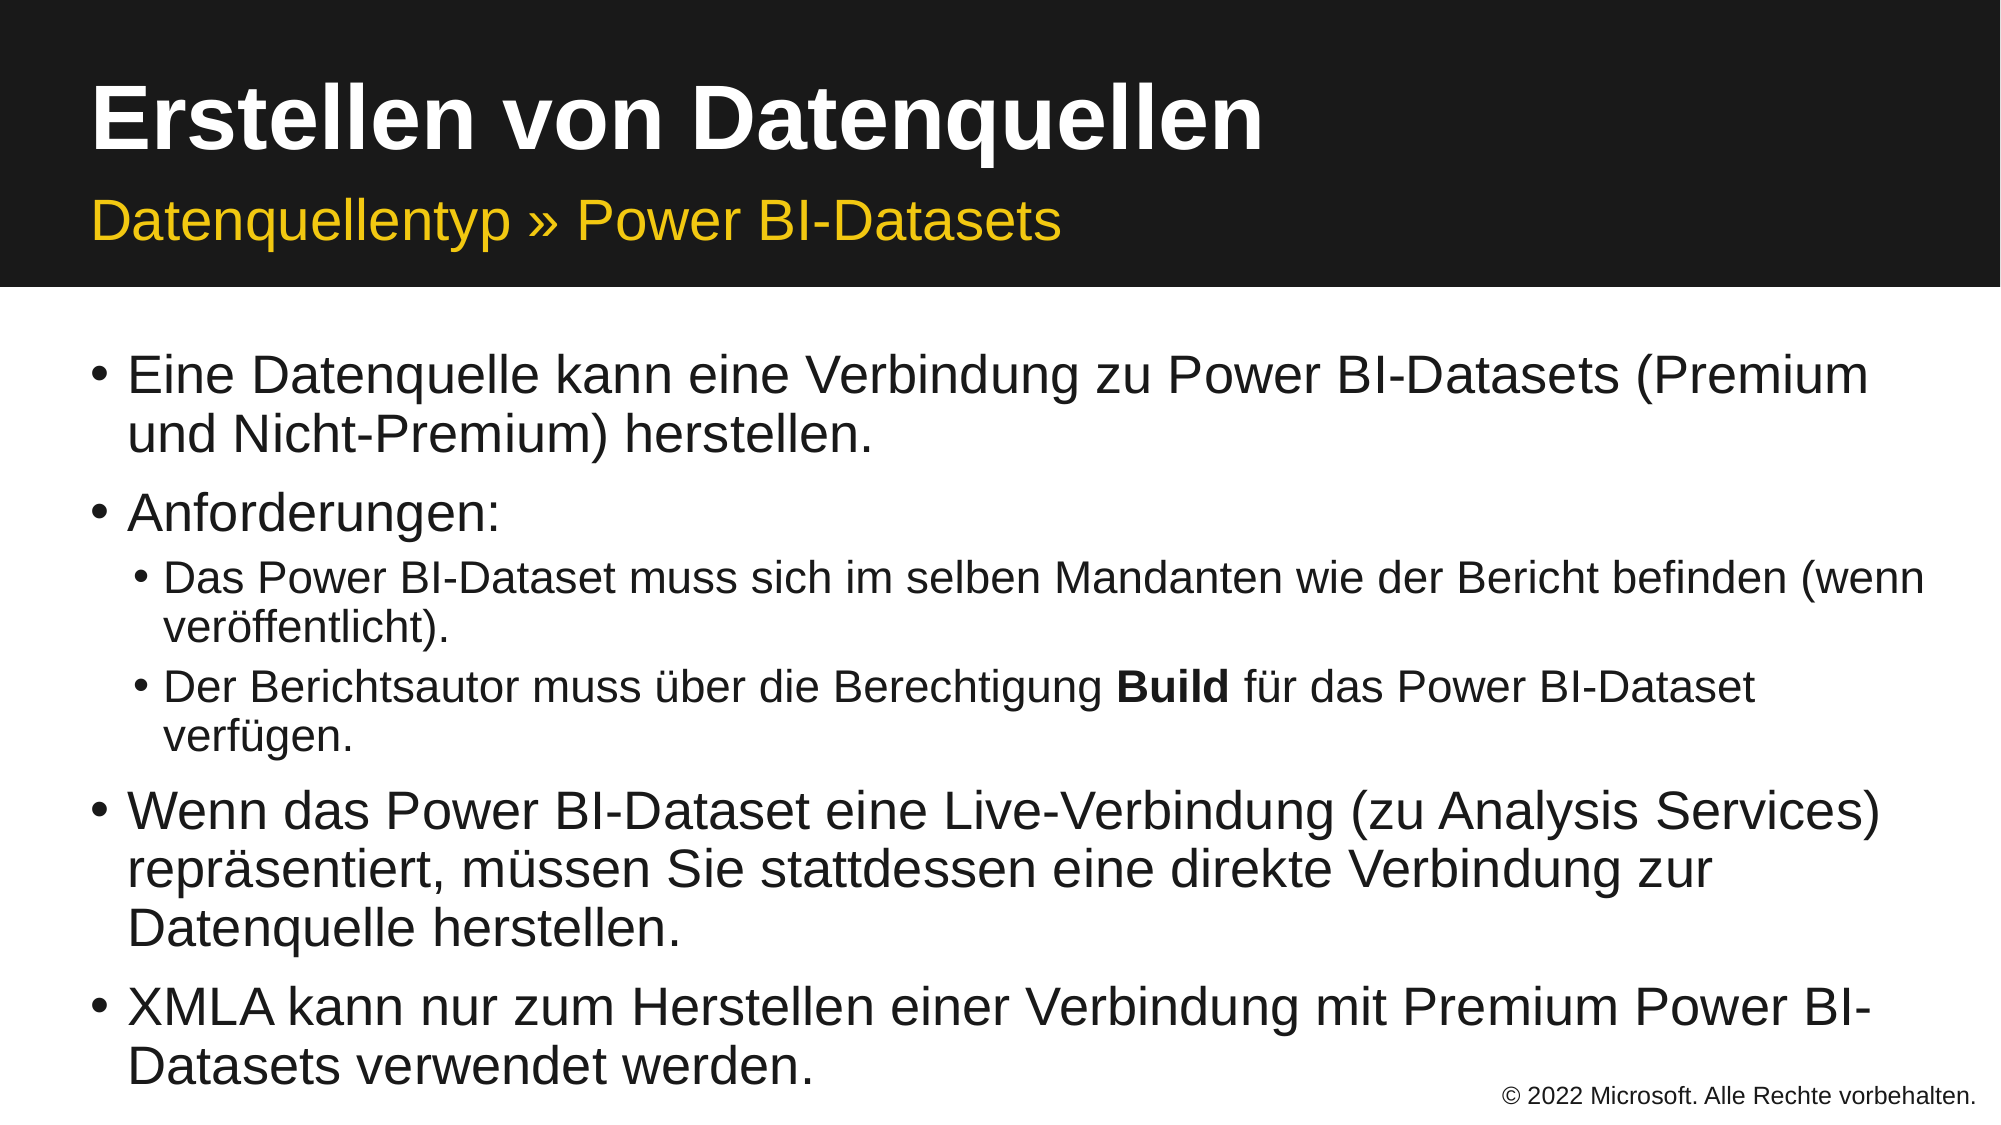

# Erstellen von Datenquellen
Datenquellentyp » Power BI-Datasets
Eine Datenquelle kann eine Verbindung zu Power BI-Datasets (Premium und Nicht-Premium) herstellen.
Anforderungen:
Das Power BI-Dataset muss sich im selben Mandanten wie der Bericht befinden (wenn veröffentlicht).
Der Berichtsautor muss über die Berechtigung Build für das Power BI-Dataset verfügen.
Wenn das Power BI-Dataset eine Live-Verbindung (zu Analysis Services) repräsentiert, müssen Sie stattdessen eine direkte Verbindung zur Datenquelle herstellen.
XMLA kann nur zum Herstellen einer Verbindung mit Premium Power BI-Datasets verwendet werden.

© 2022 Microsoft. Alle Rechte vorbehalten.